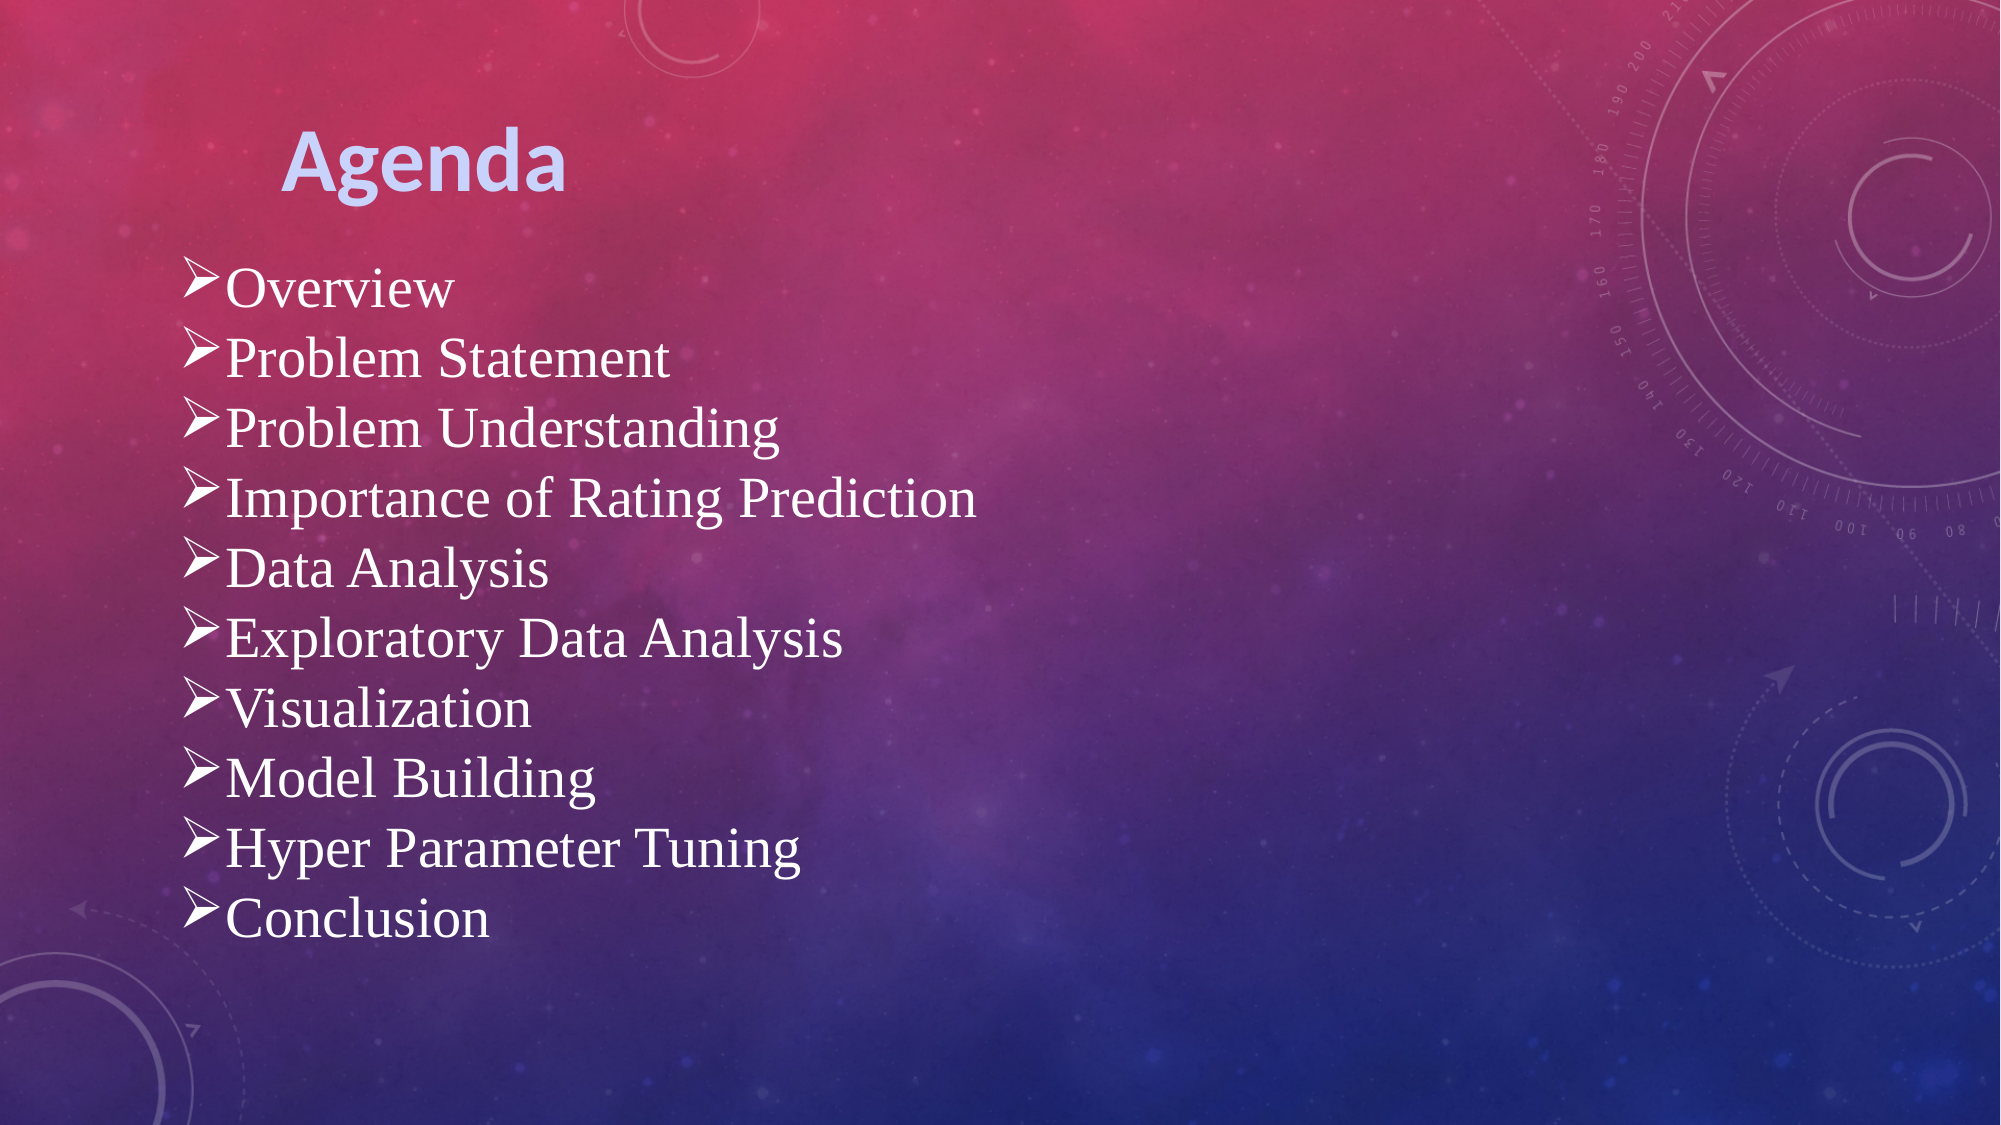

Agenda
Overview
Problem Statement
Problem Understanding
Importance of Rating Prediction
Data Analysis
Exploratory Data Analysis
Visualization
Model Building
Hyper Parameter Tuning
Conclusion